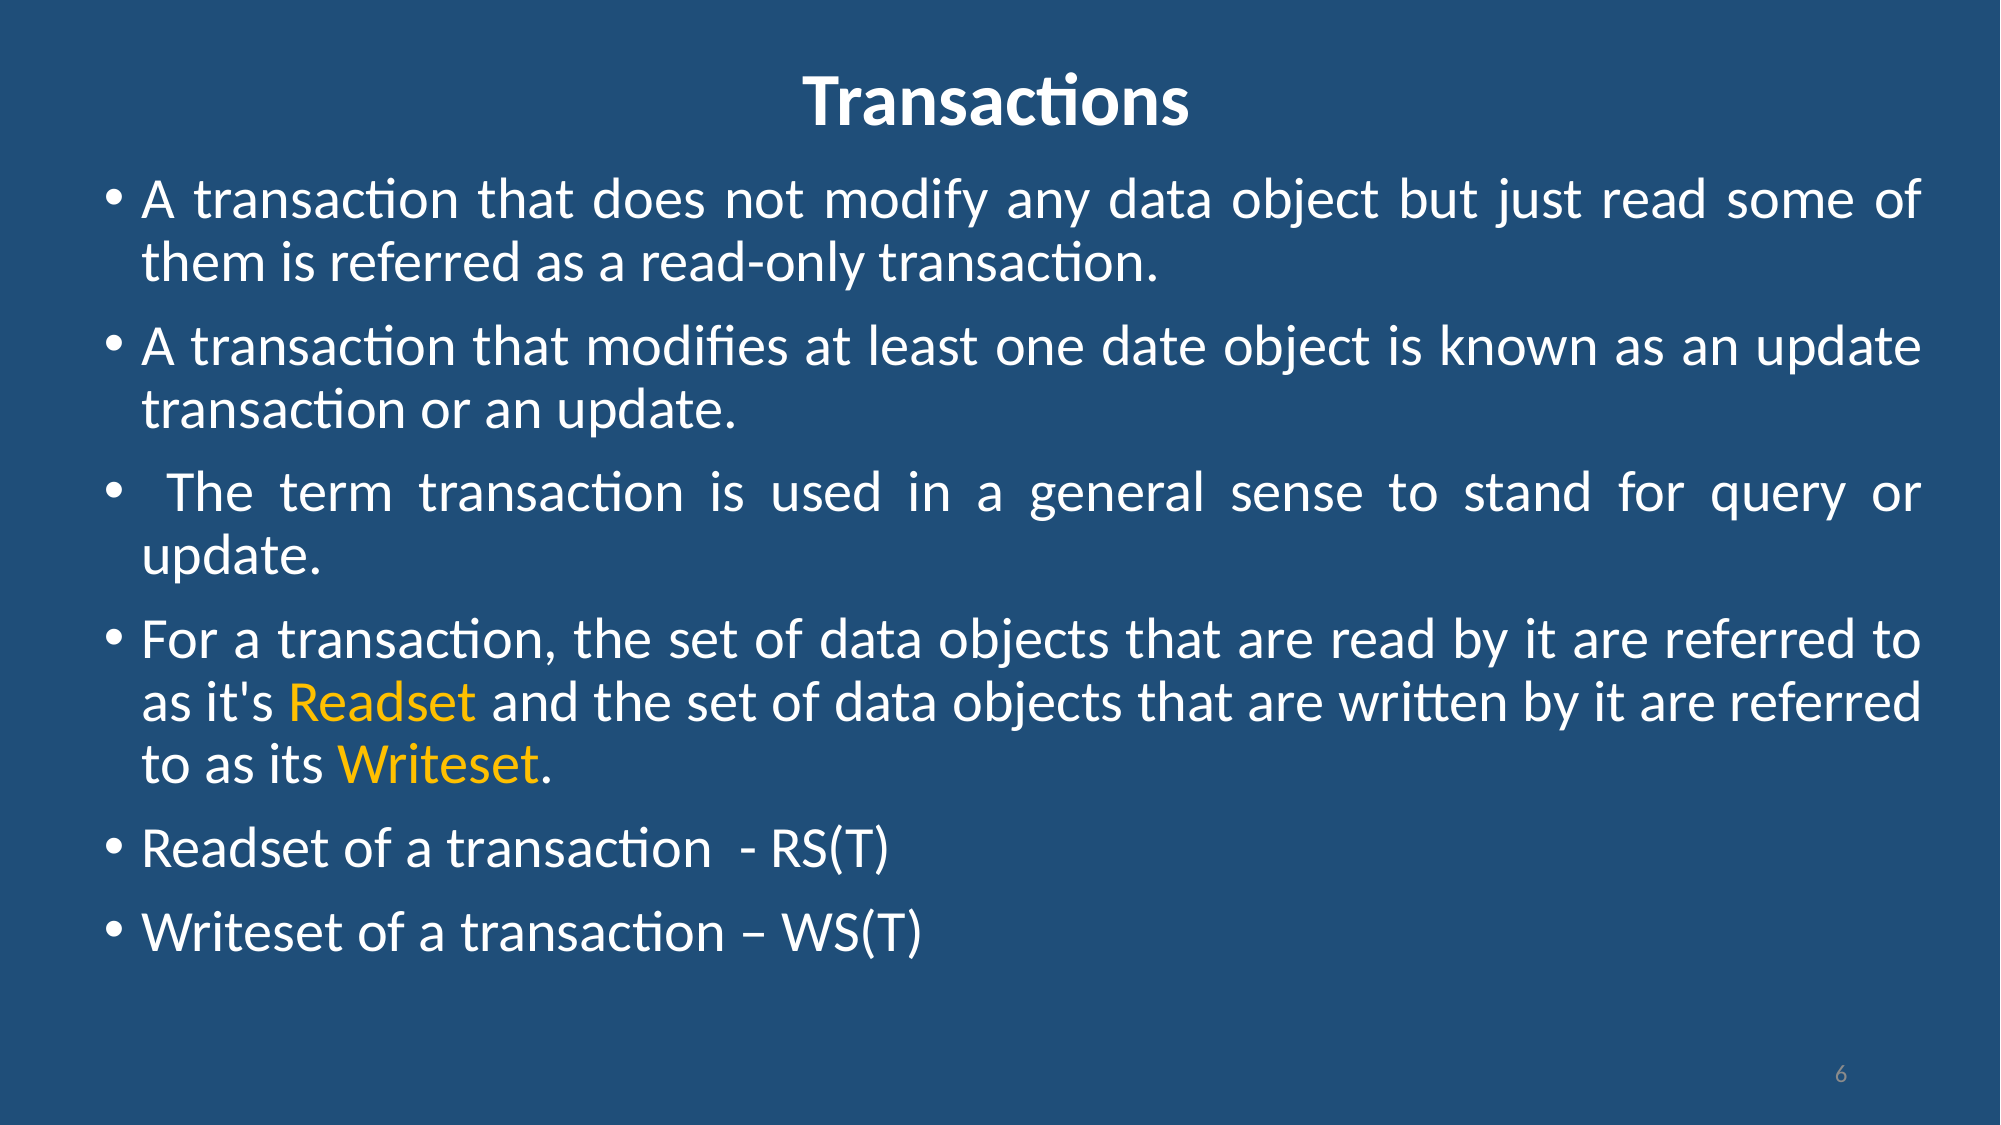

# Transactions
A transaction that does not modify any data object but just read some of them is referred as a read-only transaction.
A transaction that modifies at least one date object is known as an update transaction or an update.
 The term transaction is used in a general sense to stand for query or update.
For a transaction, the set of data objects that are read by it are referred to as it's Readset and the set of data objects that are written by it are referred to as its Writeset.
Readset of a transaction  - RS(T)
Writeset of a transaction – WS(T)
6